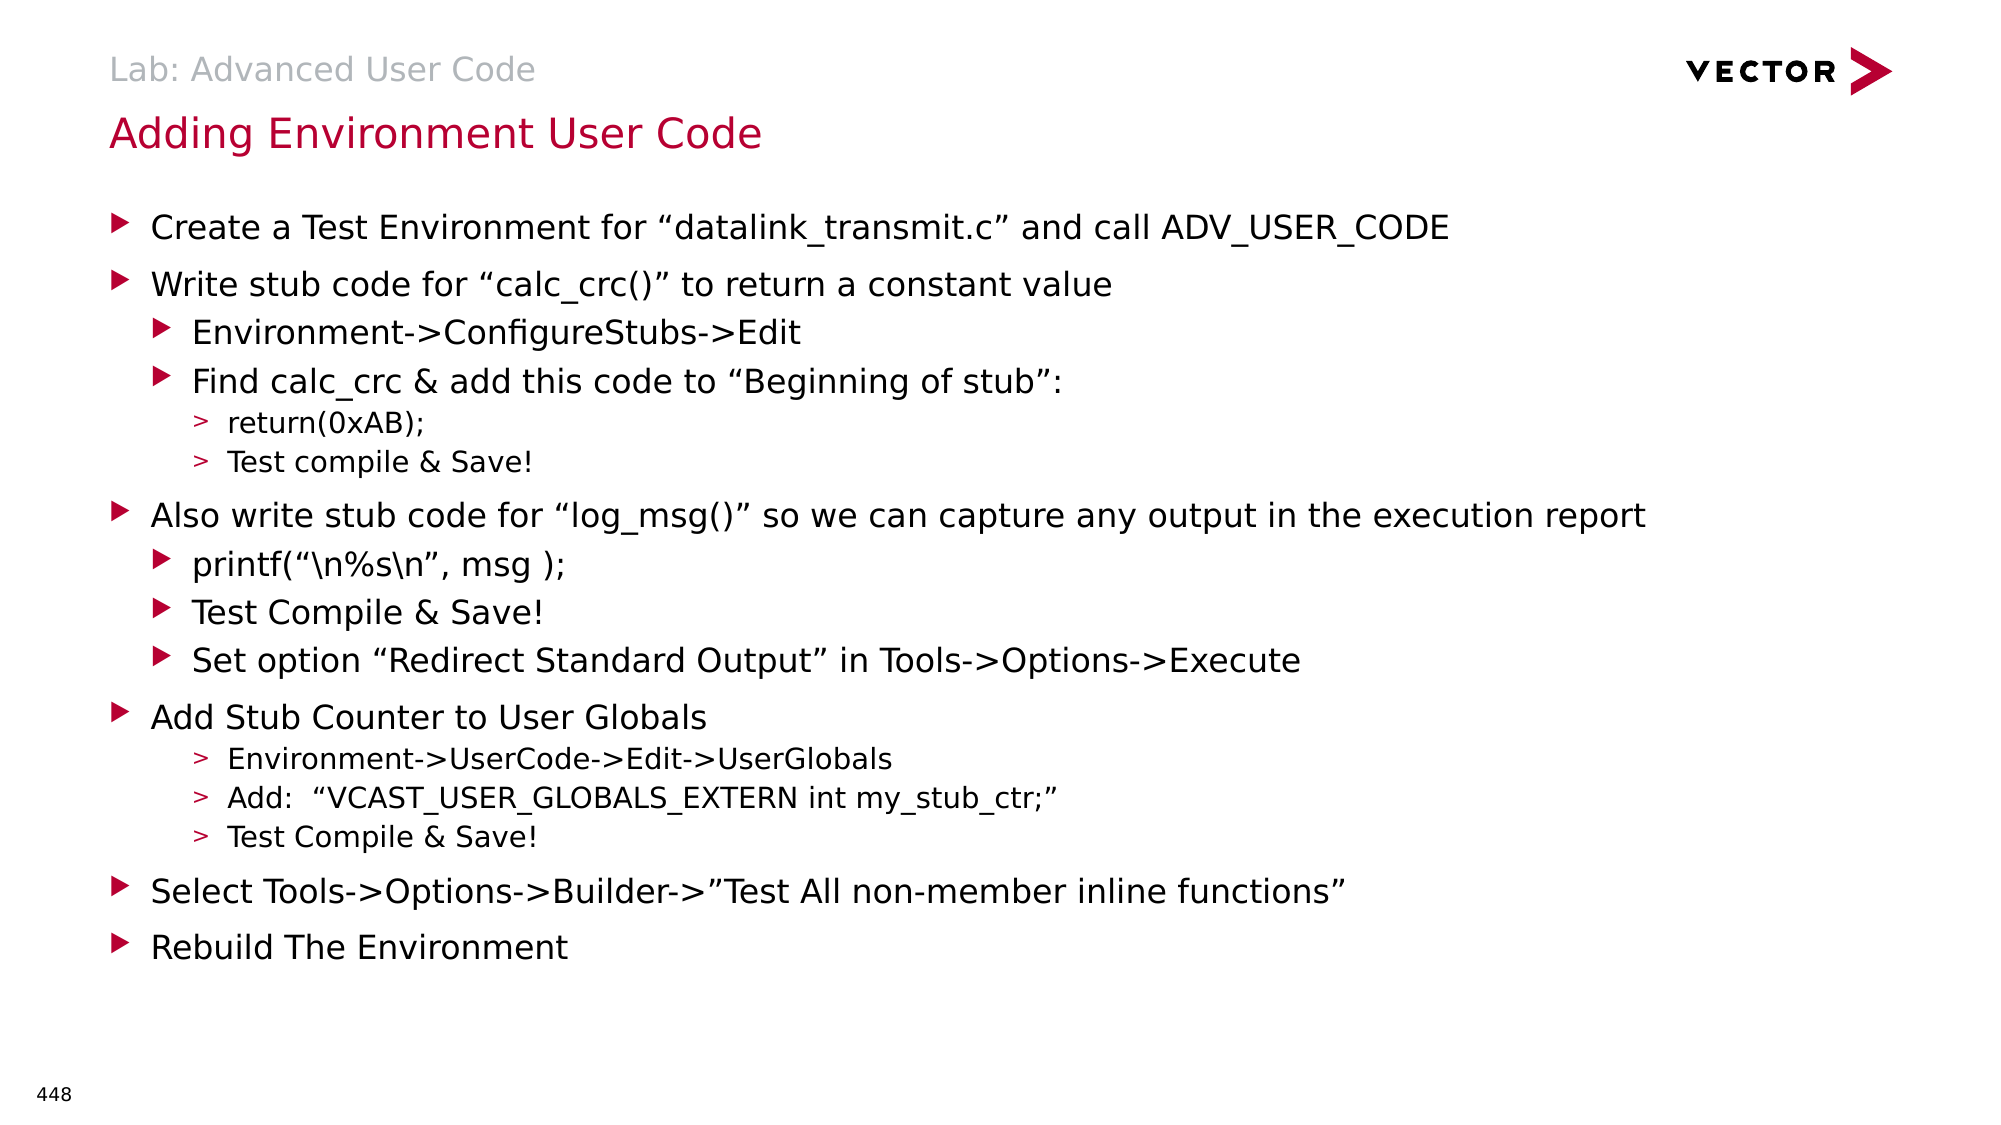

# Lab: Advanced User Code
Adding Environment User Code
Create a Test Environment for “datalink_transmit.c” and call ADV_USER_CODE
Write stub code for “calc_crc()” to return a constant value
Environment->ConfigureStubs->Edit
Find calc_crc & add this code to “Beginning of stub”:
return(0xAB);
Test compile & Save!
Also write stub code for “log_msg()” so we can capture any output in the execution report
printf(“\n%s\n”, msg );
Test Compile & Save!
Set option “Redirect Standard Output” in Tools->Options->Execute
Add Stub Counter to User Globals
Environment->UserCode->Edit->UserGlobals
Add:  “VCAST_USER_GLOBALS_EXTERN int my_stub_ctr;”
Test Compile & Save!
Select Tools->Options->Builder->”Test All non-member inline functions”
Rebuild The Environment